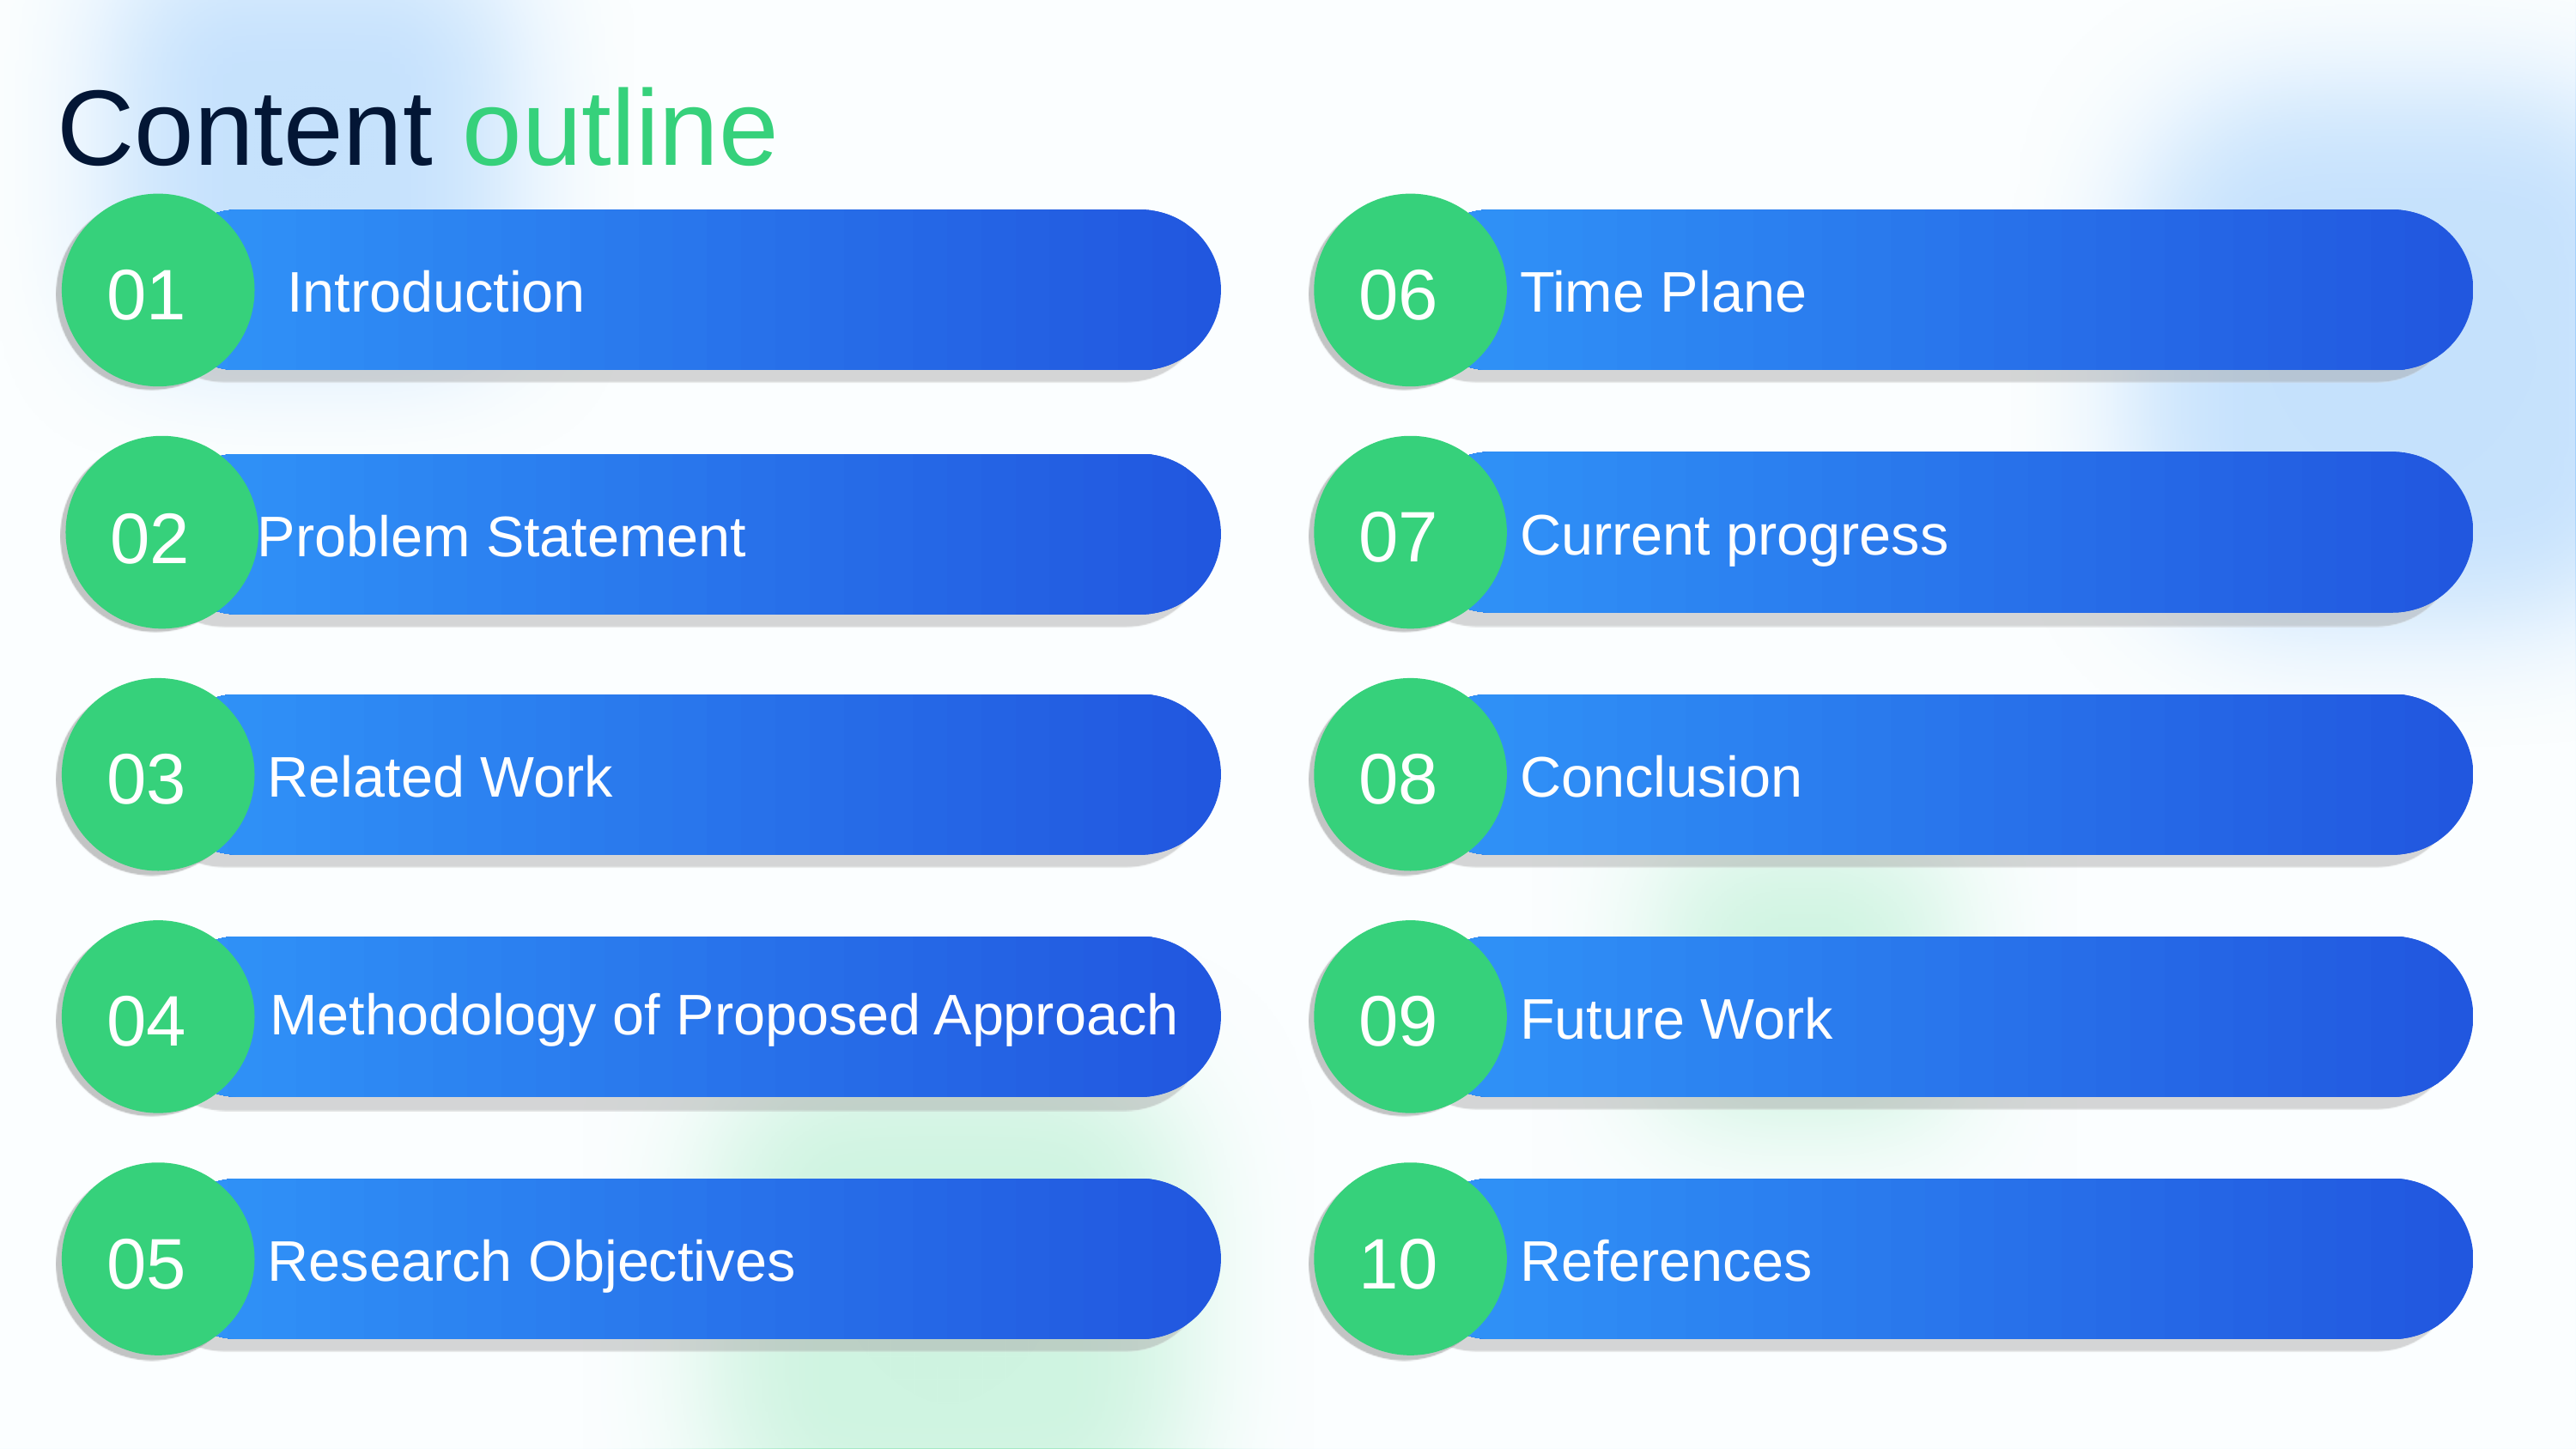

Content outline

01
Introduction

06
Time Plane

02
Problem Statement

07
Current progress

03
Related Work

08
Conclusion

04
Methodology of Proposed Approach

09
Future Work

05
Research Objectives

10
References